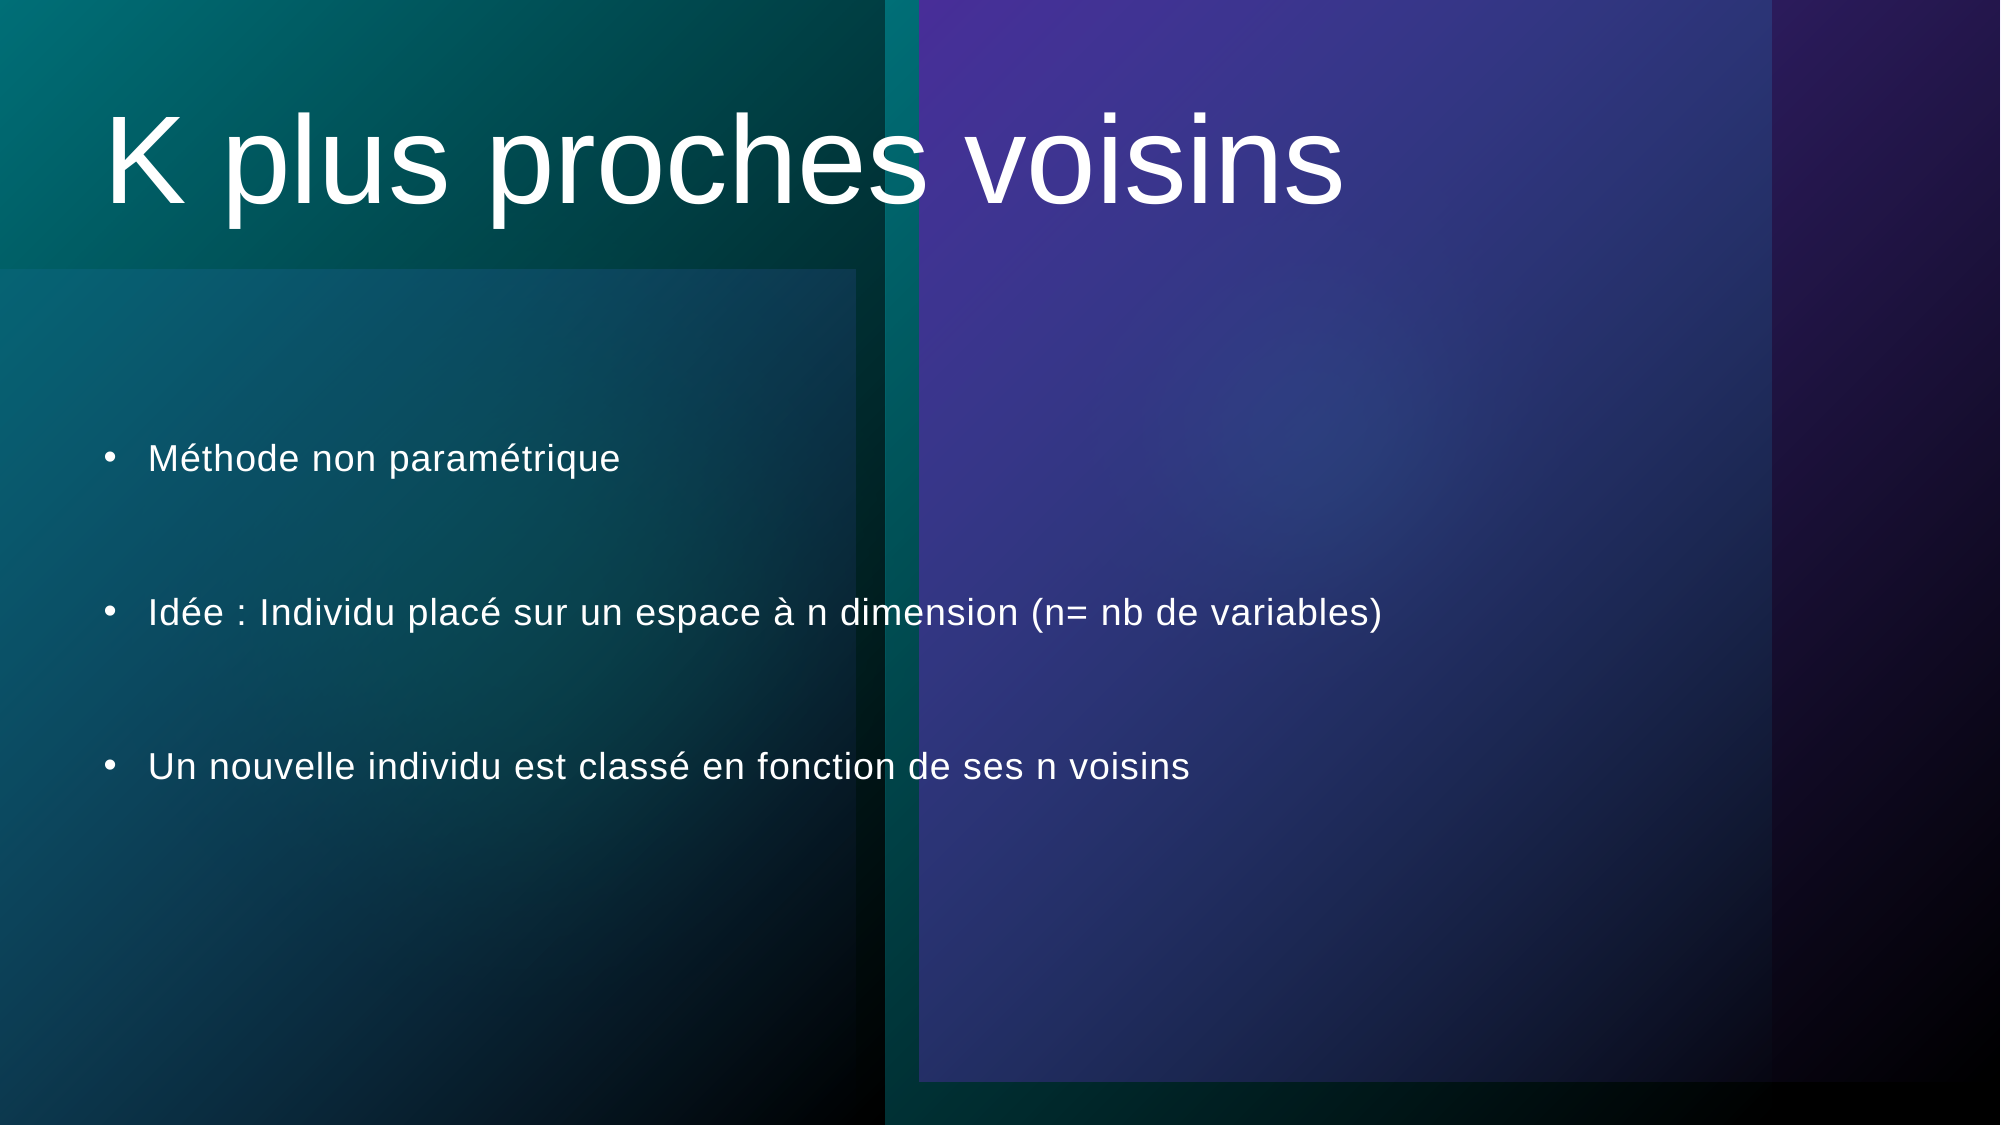

# K plus proches voisins
Méthode non paramétrique

Idée : Individu placé sur un espace à n dimension (n= nb de variables)

Un nouvelle individu est classé en fonction de ses n voisins